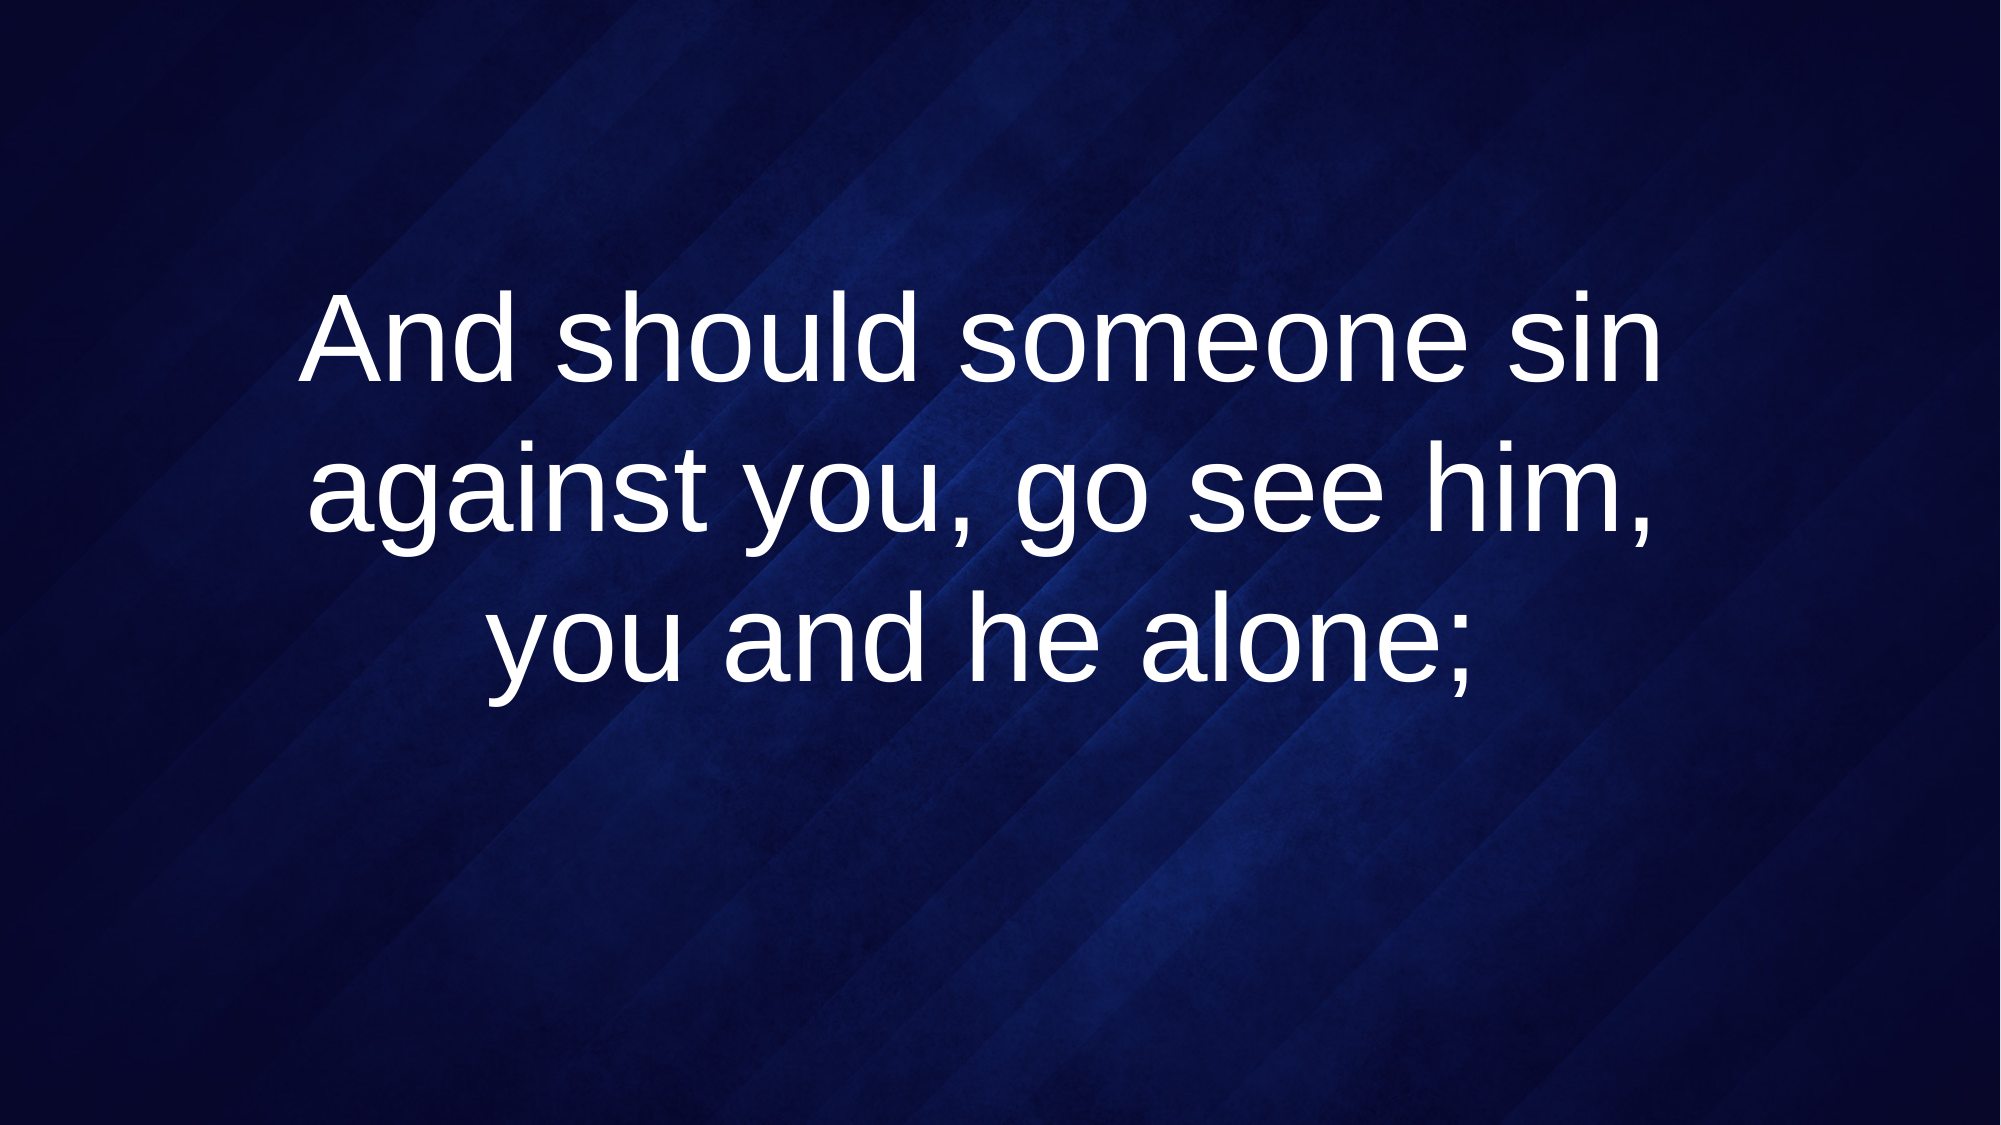

# And should someone sin against you, go see him, you and he alone;